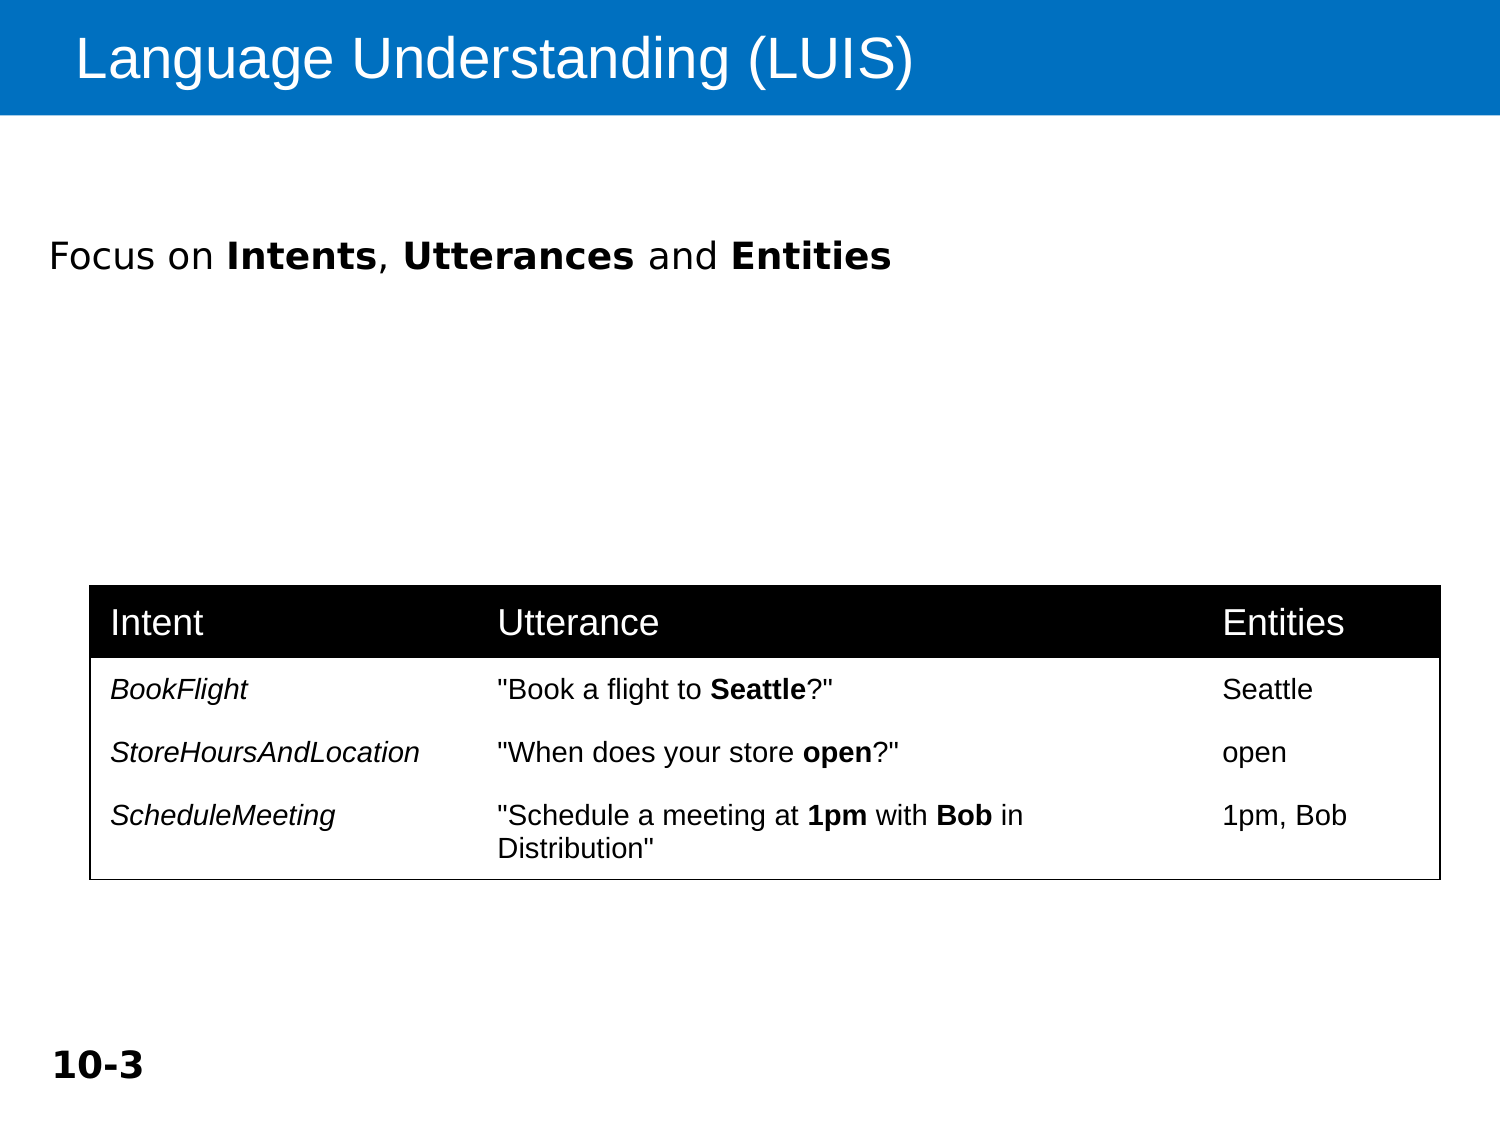

# Language Understanding (LUIS)
Focus on Intents, Utterances and Entities
| Intent | Utterance | Entities |
| --- | --- | --- |
| BookFlight | "Book a flight to Seattle?" | Seattle |
| StoreHoursAndLocation | "When does your store open?" | open |
| ScheduleMeeting | "Schedule a meeting at 1pm with Bob in Distribution" | 1pm, Bob |
10-3